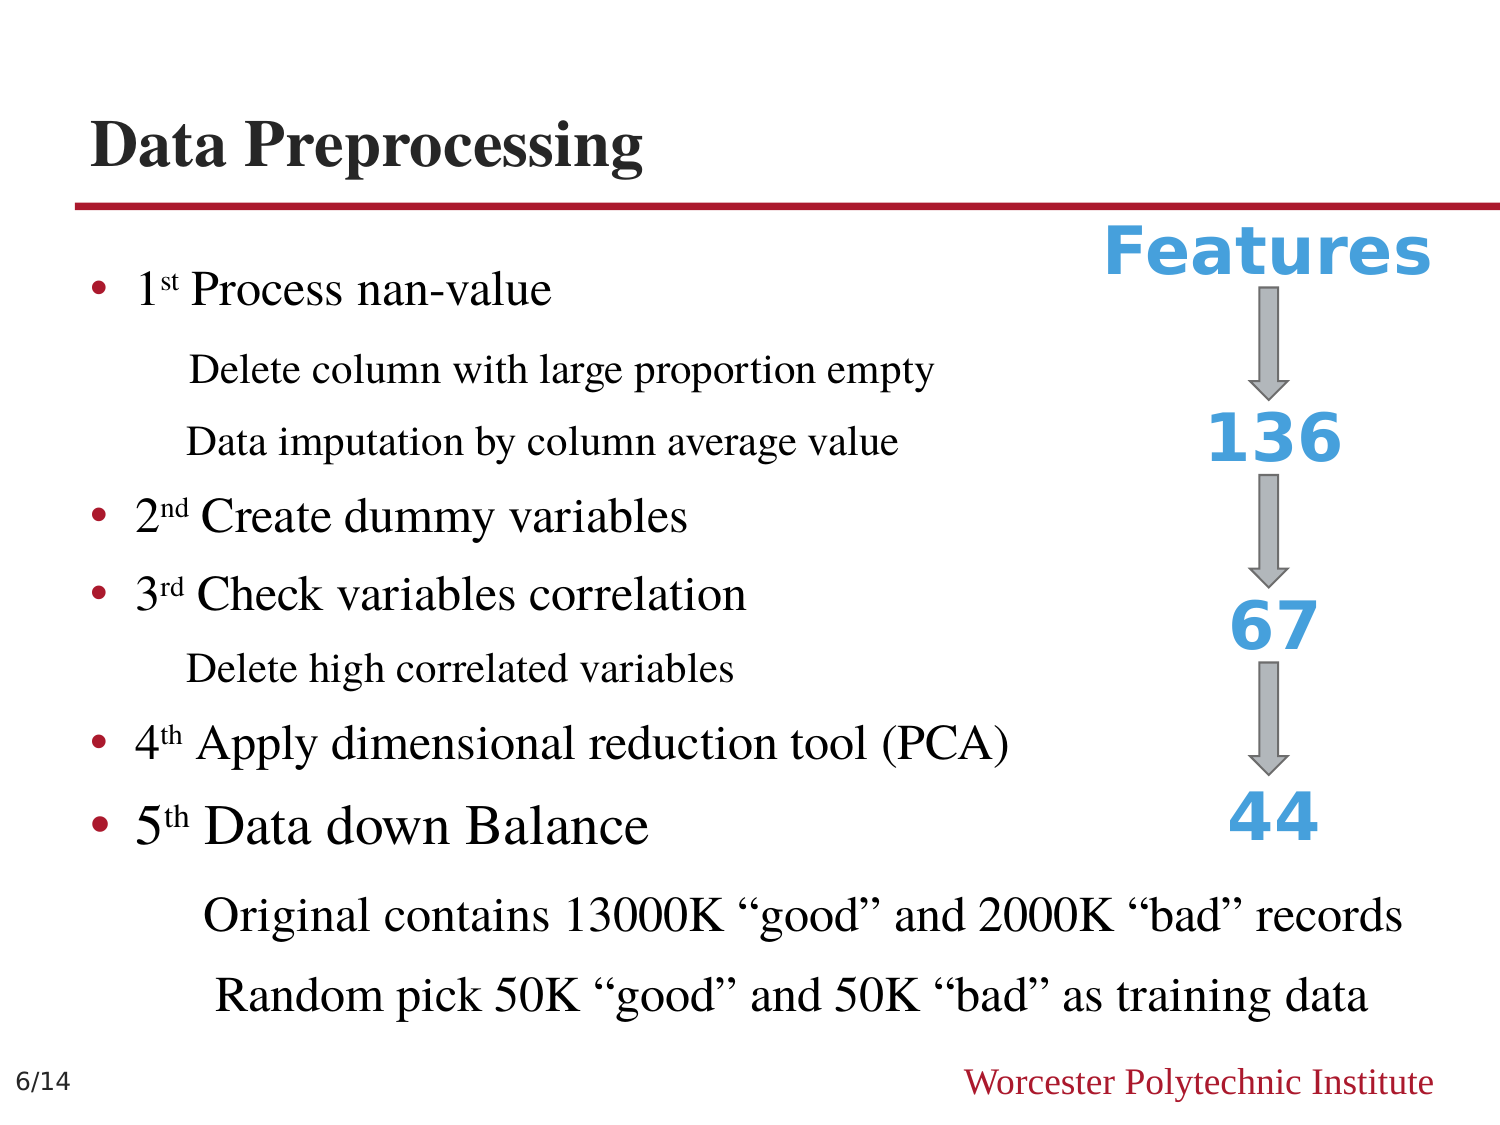

# Data Preprocessing
Features
1st Process nan-value
        Delete column with large proportion empty
         Data imputation by column average value
2nd Create dummy variables
3rd Check variables correlation
         Delete high correlated variables
4th Apply dimensional reduction tool (PCA)
5th Data down Balance
        Original contains 13000K “good” and 2000K “bad” records
          Random pick 50K “good” and 50K “bad” as training data

136

67

44
6/14